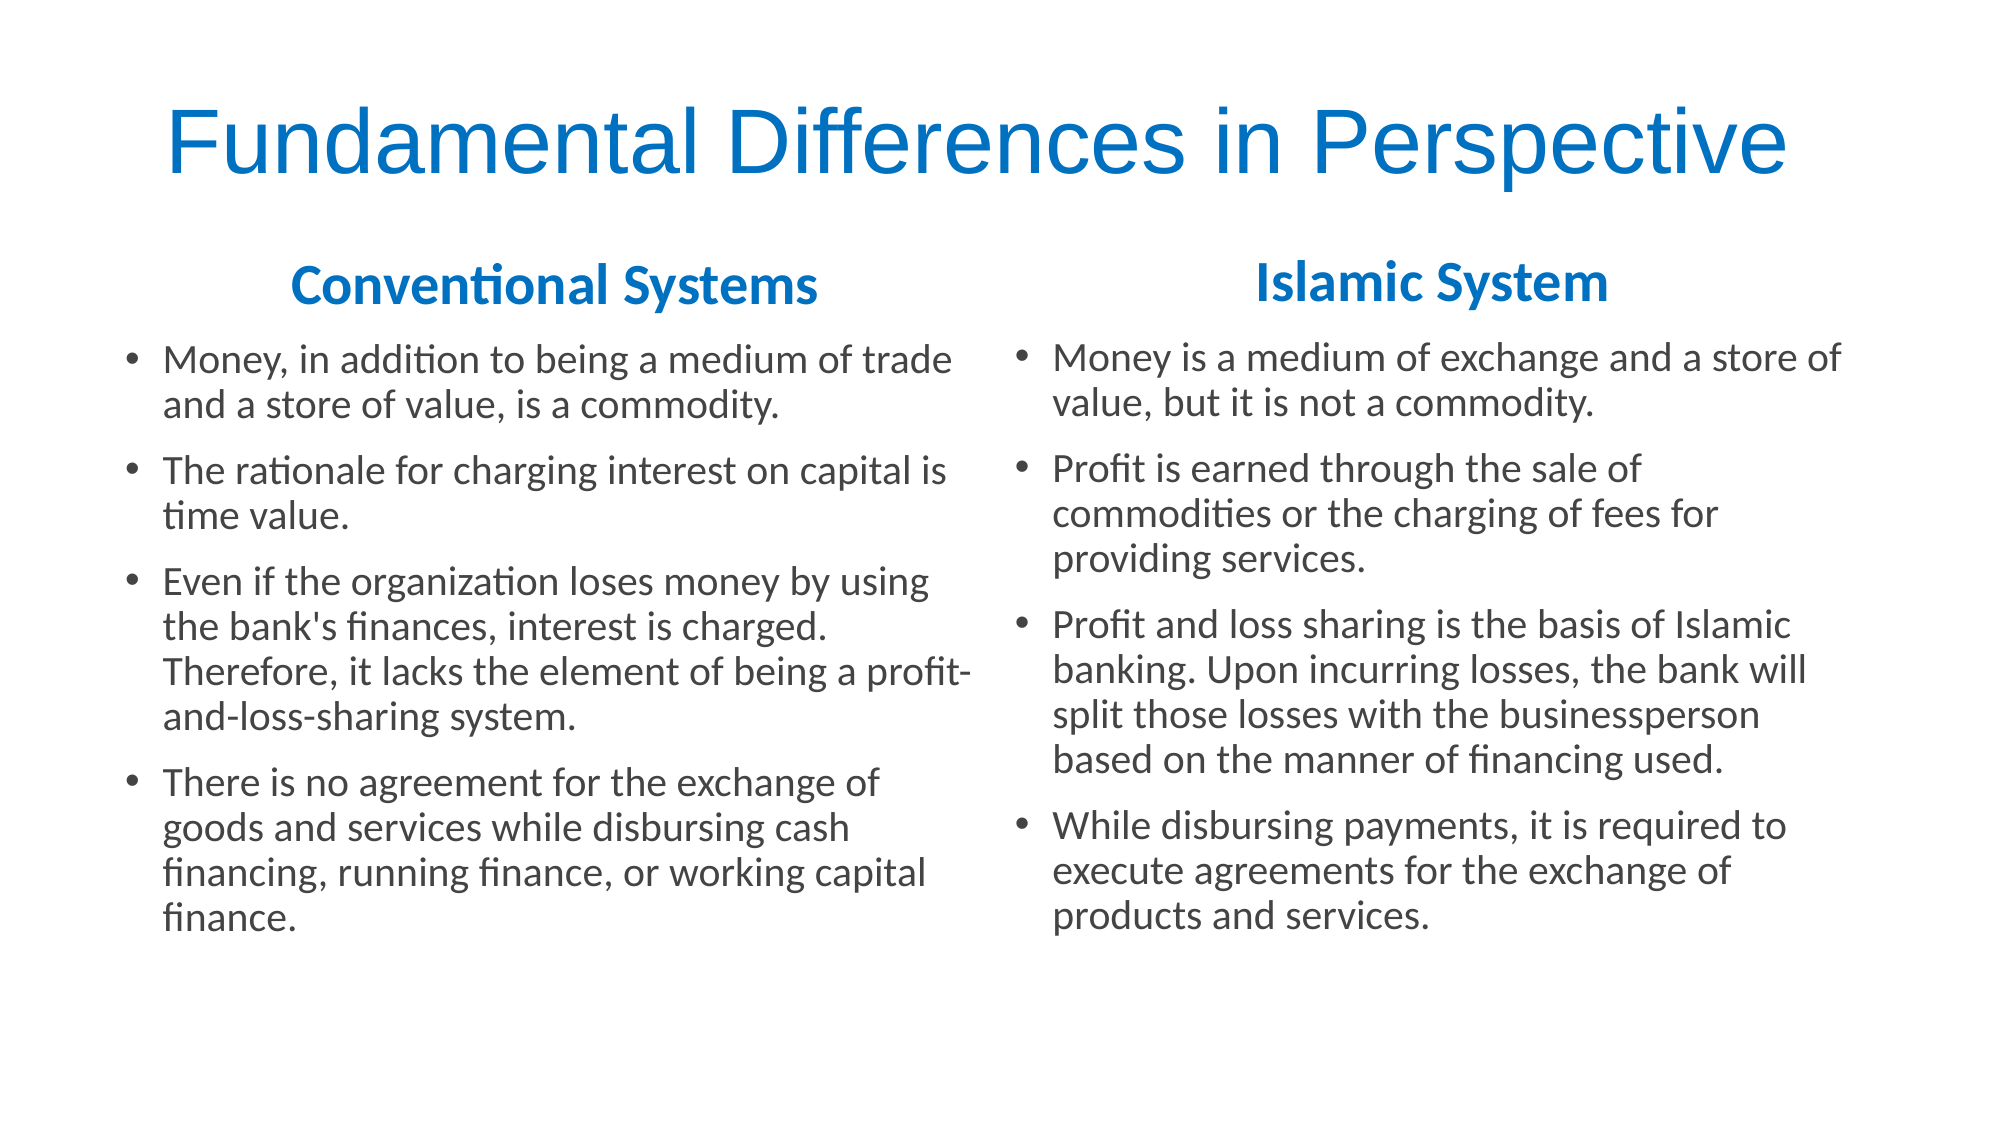

# Fundamental Differences in Perspective
Islamic System
Money is a medium of exchange and a store of value, but it is not a commodity.
Profit is earned through the sale of commodities or the charging of fees for providing services.
Profit and loss sharing is the basis of Islamic banking. Upon incurring losses, the bank will split those losses with the businessperson based on the manner of financing used.
While disbursing payments, it is required to execute agreements for the exchange of products and services.
Conventional Systems
Money, in addition to being a medium of trade and a store of value, is a commodity.
The rationale for charging interest on capital is time value.
Even if the organization loses money by using the bank's finances, interest is charged. Therefore, it lacks the element of being a profit-and-loss-sharing system.
There is no agreement for the exchange of goods and services while disbursing cash financing, running finance, or working capital finance.